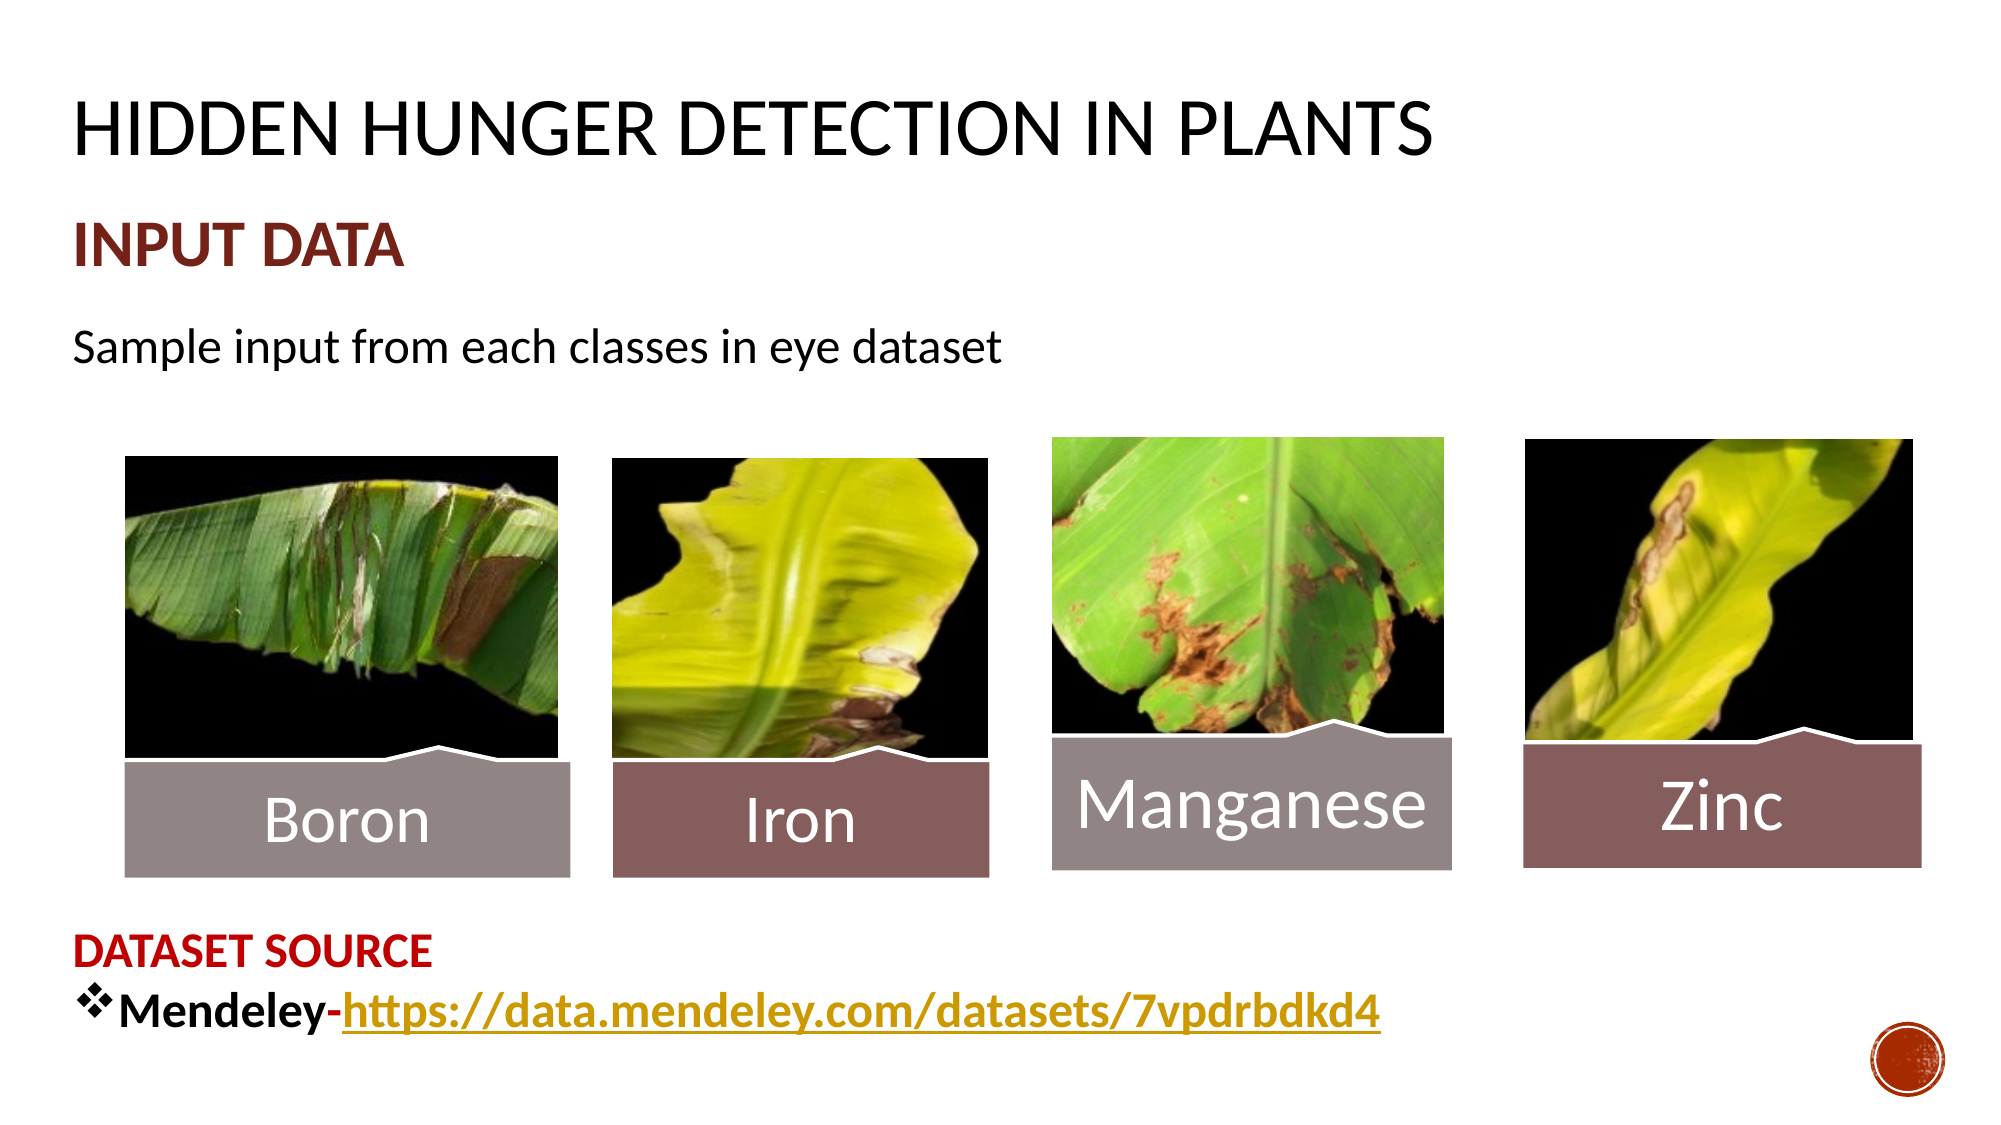

HIDDEN HUNGER DETECTION IN PLANTS
INPUT DATA

Sample input from each classes in eye dataset
Boron
Iron
Manganese
Zinc
DATASET SOURCE
Mendeley-https://data.mendeley.com/datasets/7vpdrbdkd4